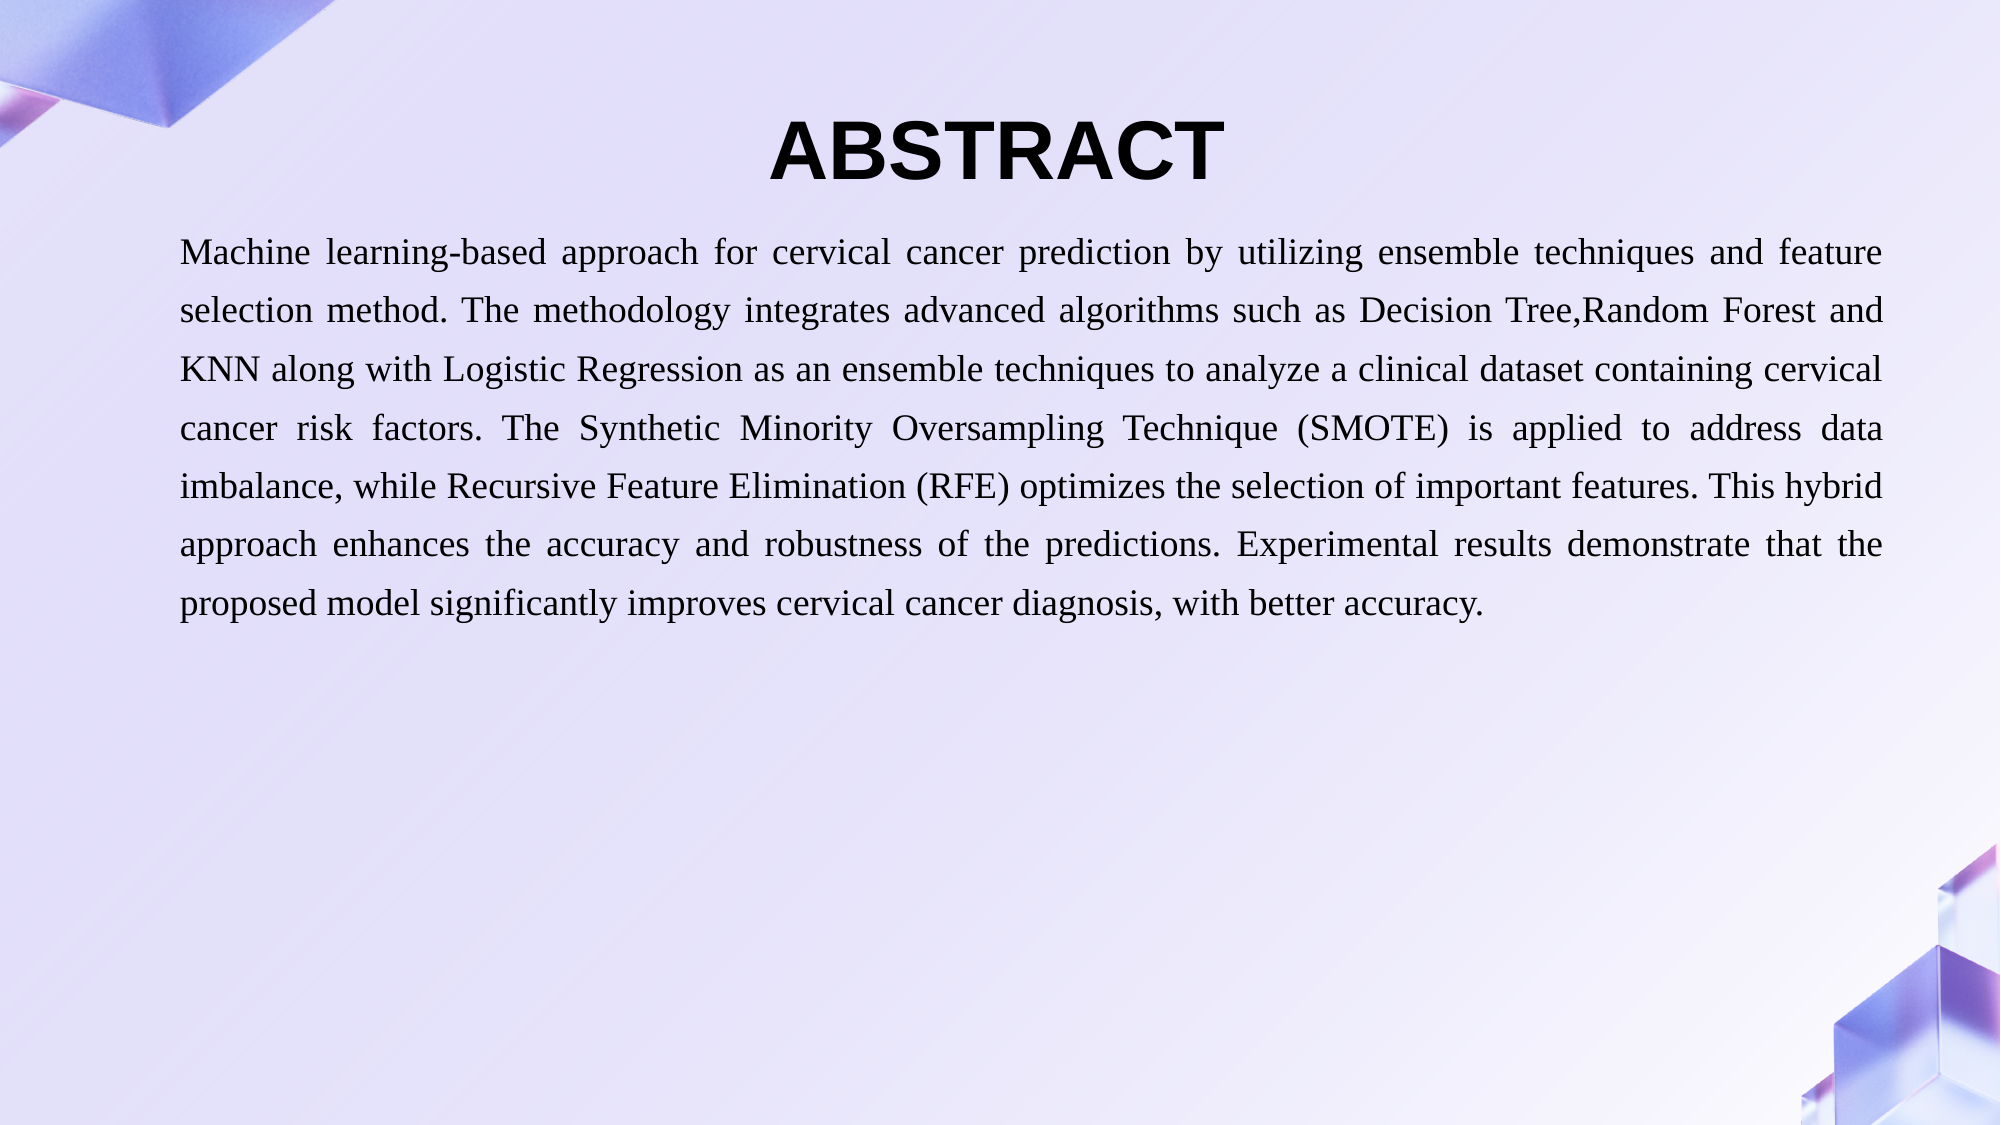

# ABSTRACT
Machine learning-based approach for cervical cancer prediction by utilizing ensemble techniques and feature selection method. The methodology integrates advanced algorithms such as Decision Tree,Random Forest and KNN along with Logistic Regression as an ensemble techniques to analyze a clinical dataset containing cervical cancer risk factors. The Synthetic Minority Oversampling Technique (SMOTE) is applied to address data imbalance, while Recursive Feature Elimination (RFE) optimizes the selection of important features. This hybrid approach enhances the accuracy and robustness of the predictions. Experimental results demonstrate that the proposed model significantly improves cervical cancer diagnosis, with better accuracy.